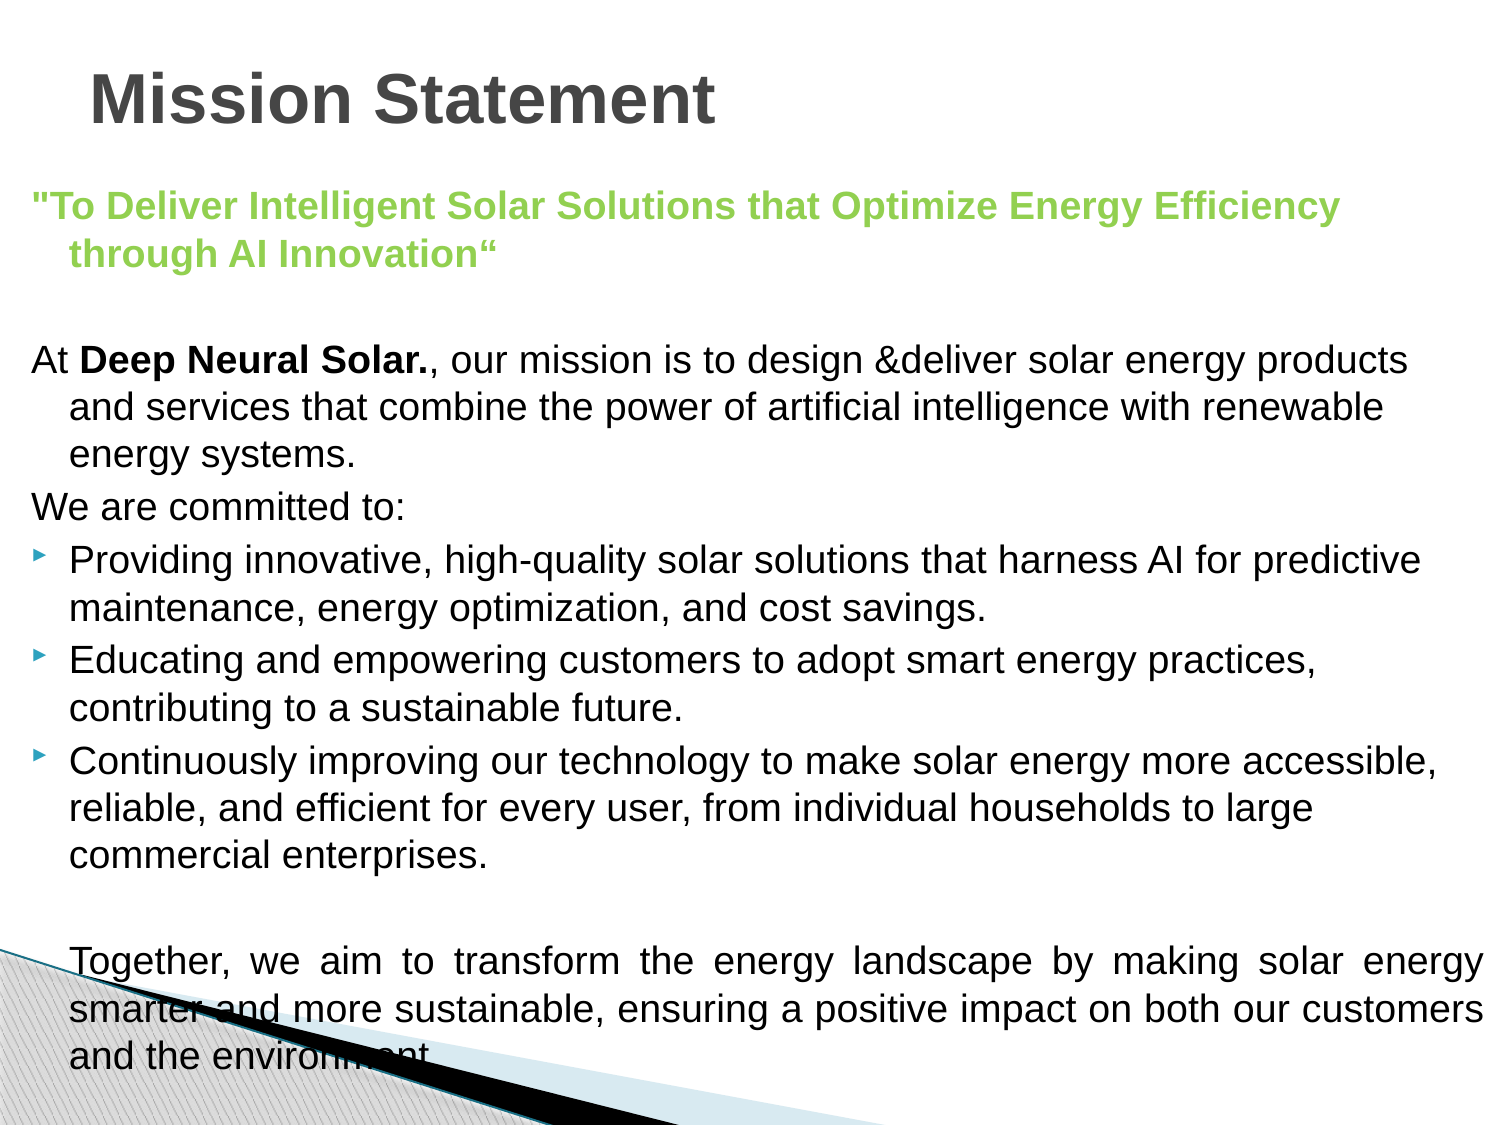

# Mission Statement
"To Deliver Intelligent Solar Solutions that Optimize Energy Efficiency through AI Innovation“

At Deep Neural Solar., our mission is to design &deliver solar energy products and services that combine the power of artificial intelligence with renewable energy systems.
We are committed to:
Providing innovative, high-quality solar solutions that harness AI for predictive maintenance, energy optimization, and cost savings.
Educating and empowering customers to adopt smart energy practices, contributing to a sustainable future.
Continuously improving our technology to make solar energy more accessible, reliable, and efficient for every user, from individual households to large commercial enterprises.

	Together, we aim to transform the energy landscape by making solar energy smarter and more sustainable, ensuring a positive impact on both our customers and the environment.